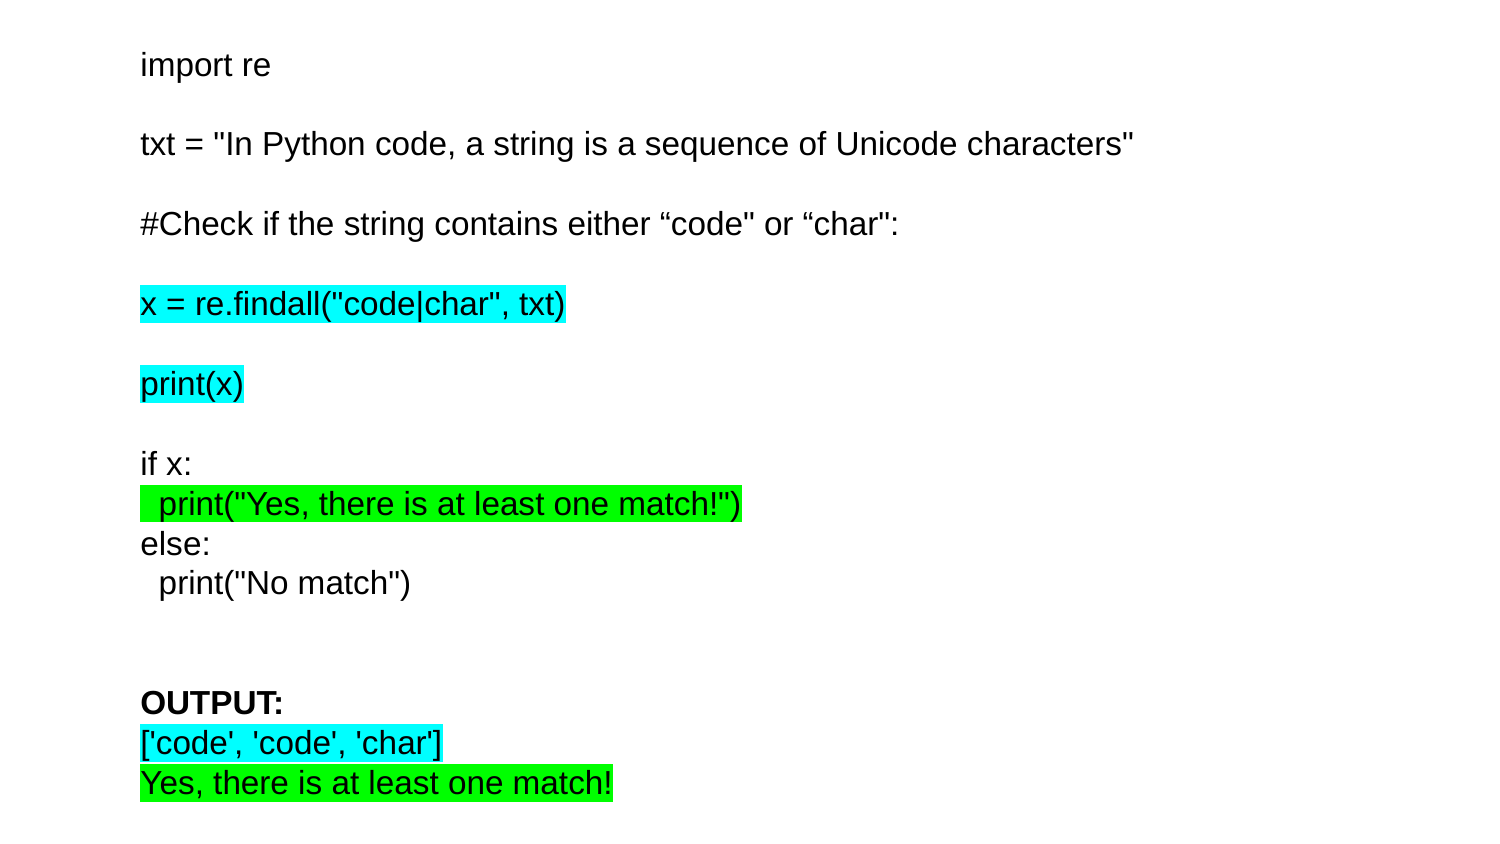

import re

txt = "In Python code, a string is a sequence of Unicode characters"

#Check if the string contains either “code" or “char":

x = re.findall("code|char", txt)

print(x)

if x:
  print("Yes, there is at least one match!")
else:
  print("No match")

OUTPUT:
['code', 'code', 'char']
Yes, there is at least one match!